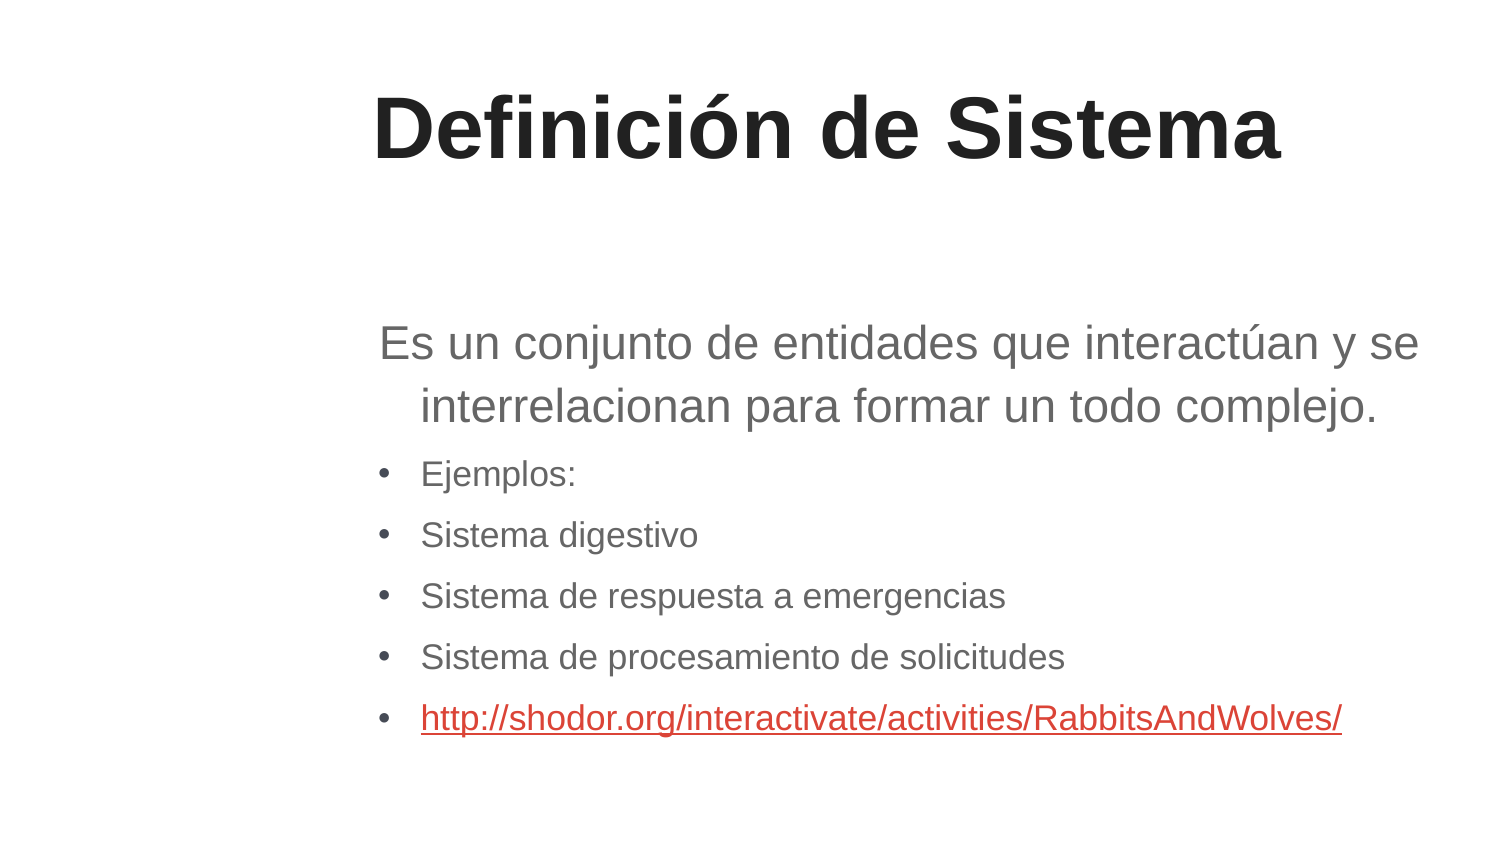

# Definición de Sistema
Es un conjunto de entidades que interactúan y se interrelacionan para formar un todo complejo.
Ejemplos:
Sistema digestivo
Sistema de respuesta a emergencias
Sistema de procesamiento de solicitudes
http://shodor.org/interactivate/activities/RabbitsAndWolves/